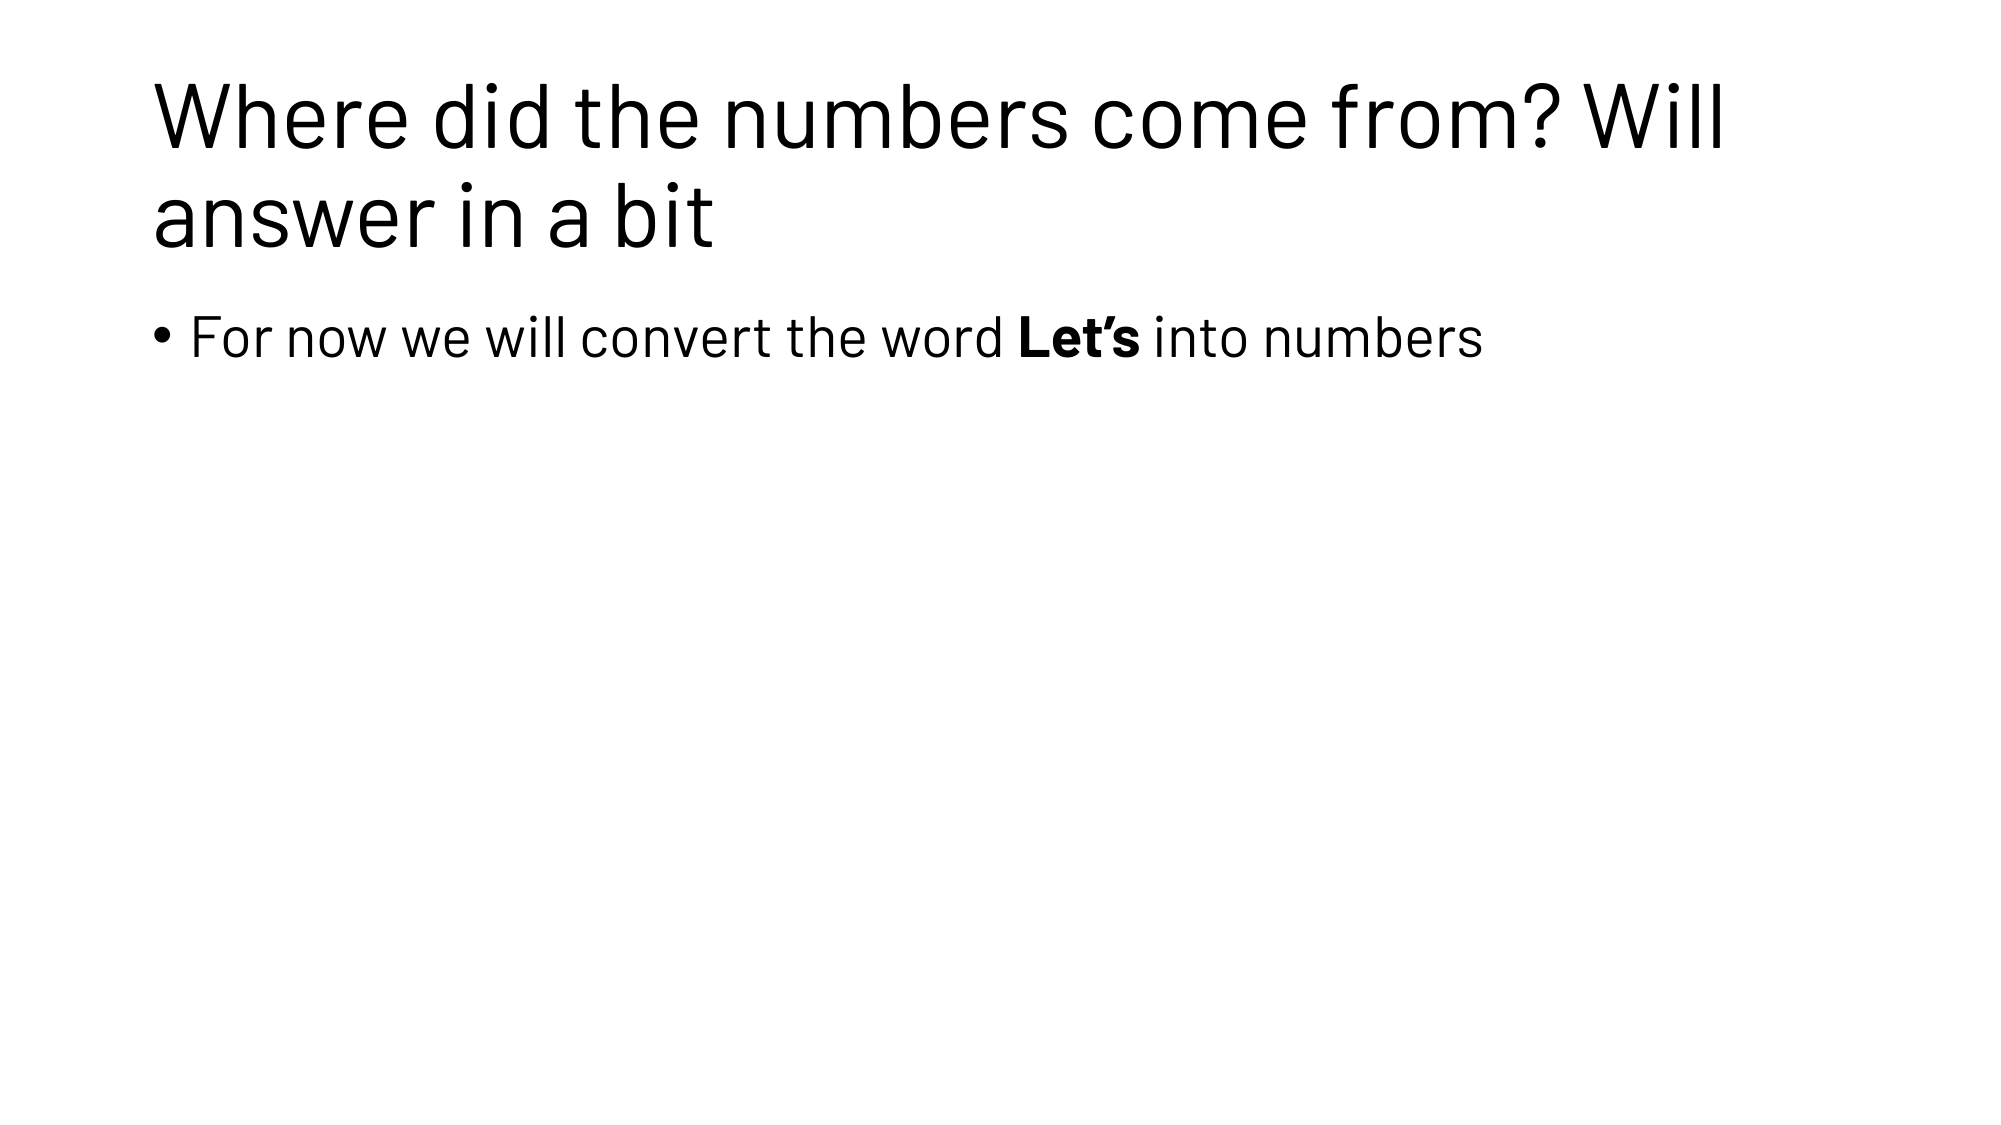

# Where did the numbers come from? Will answer in a bit
For now we will convert the word Let’s into numbers